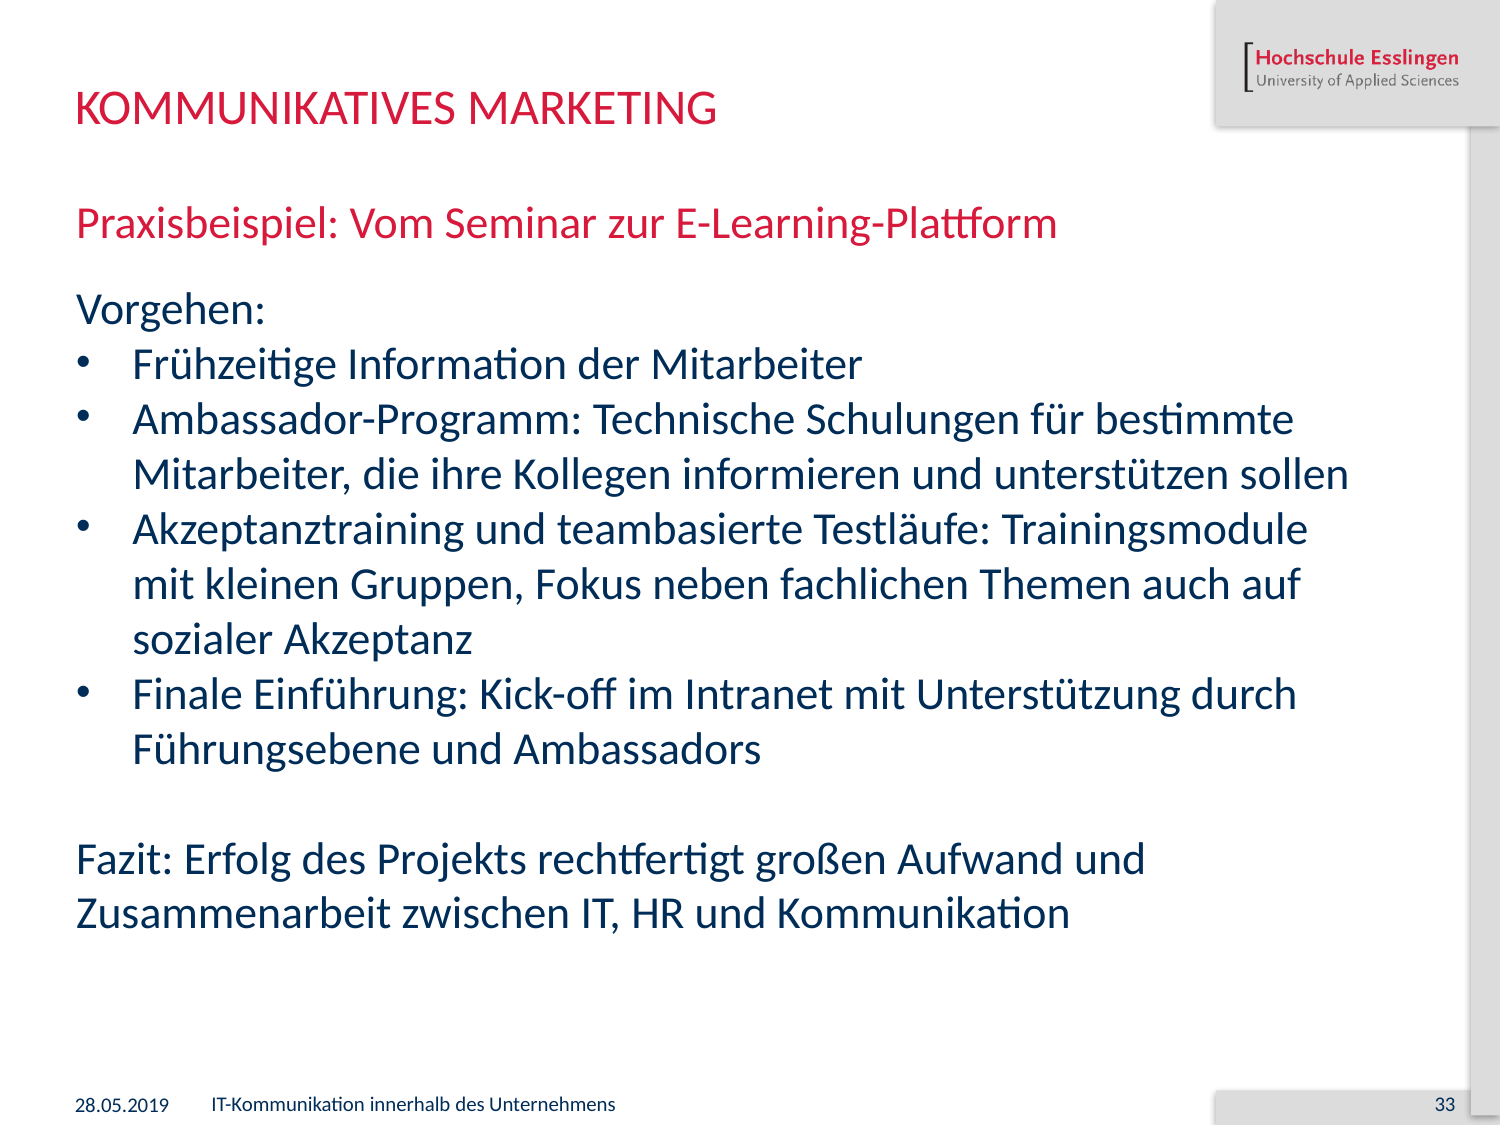

# Kommunikatives Marketing
Praxisbeispiel: Vom Seminar zur E-Learning-Plattform
Vorgehen:
Frühzeitige Information der Mitarbeiter
Ambassador-Programm: Technische Schulungen für bestimmte Mitarbeiter, die ihre Kollegen informieren und unterstützen sollen
Akzeptanztraining und teambasierte Testläufe: Trainingsmodule mit kleinen Gruppen, Fokus neben fachlichen Themen auch auf sozialer Akzeptanz
Finale Einführung: Kick-off im Intranet mit Unterstützung durch Führungsebene und Ambassadors

Fazit: Erfolg des Projekts rechtfertigt großen Aufwand und Zusammenarbeit zwischen IT, HR und Kommunikation
28.05.2019
IT-Kommunikation innerhalb des Unternehmens
33